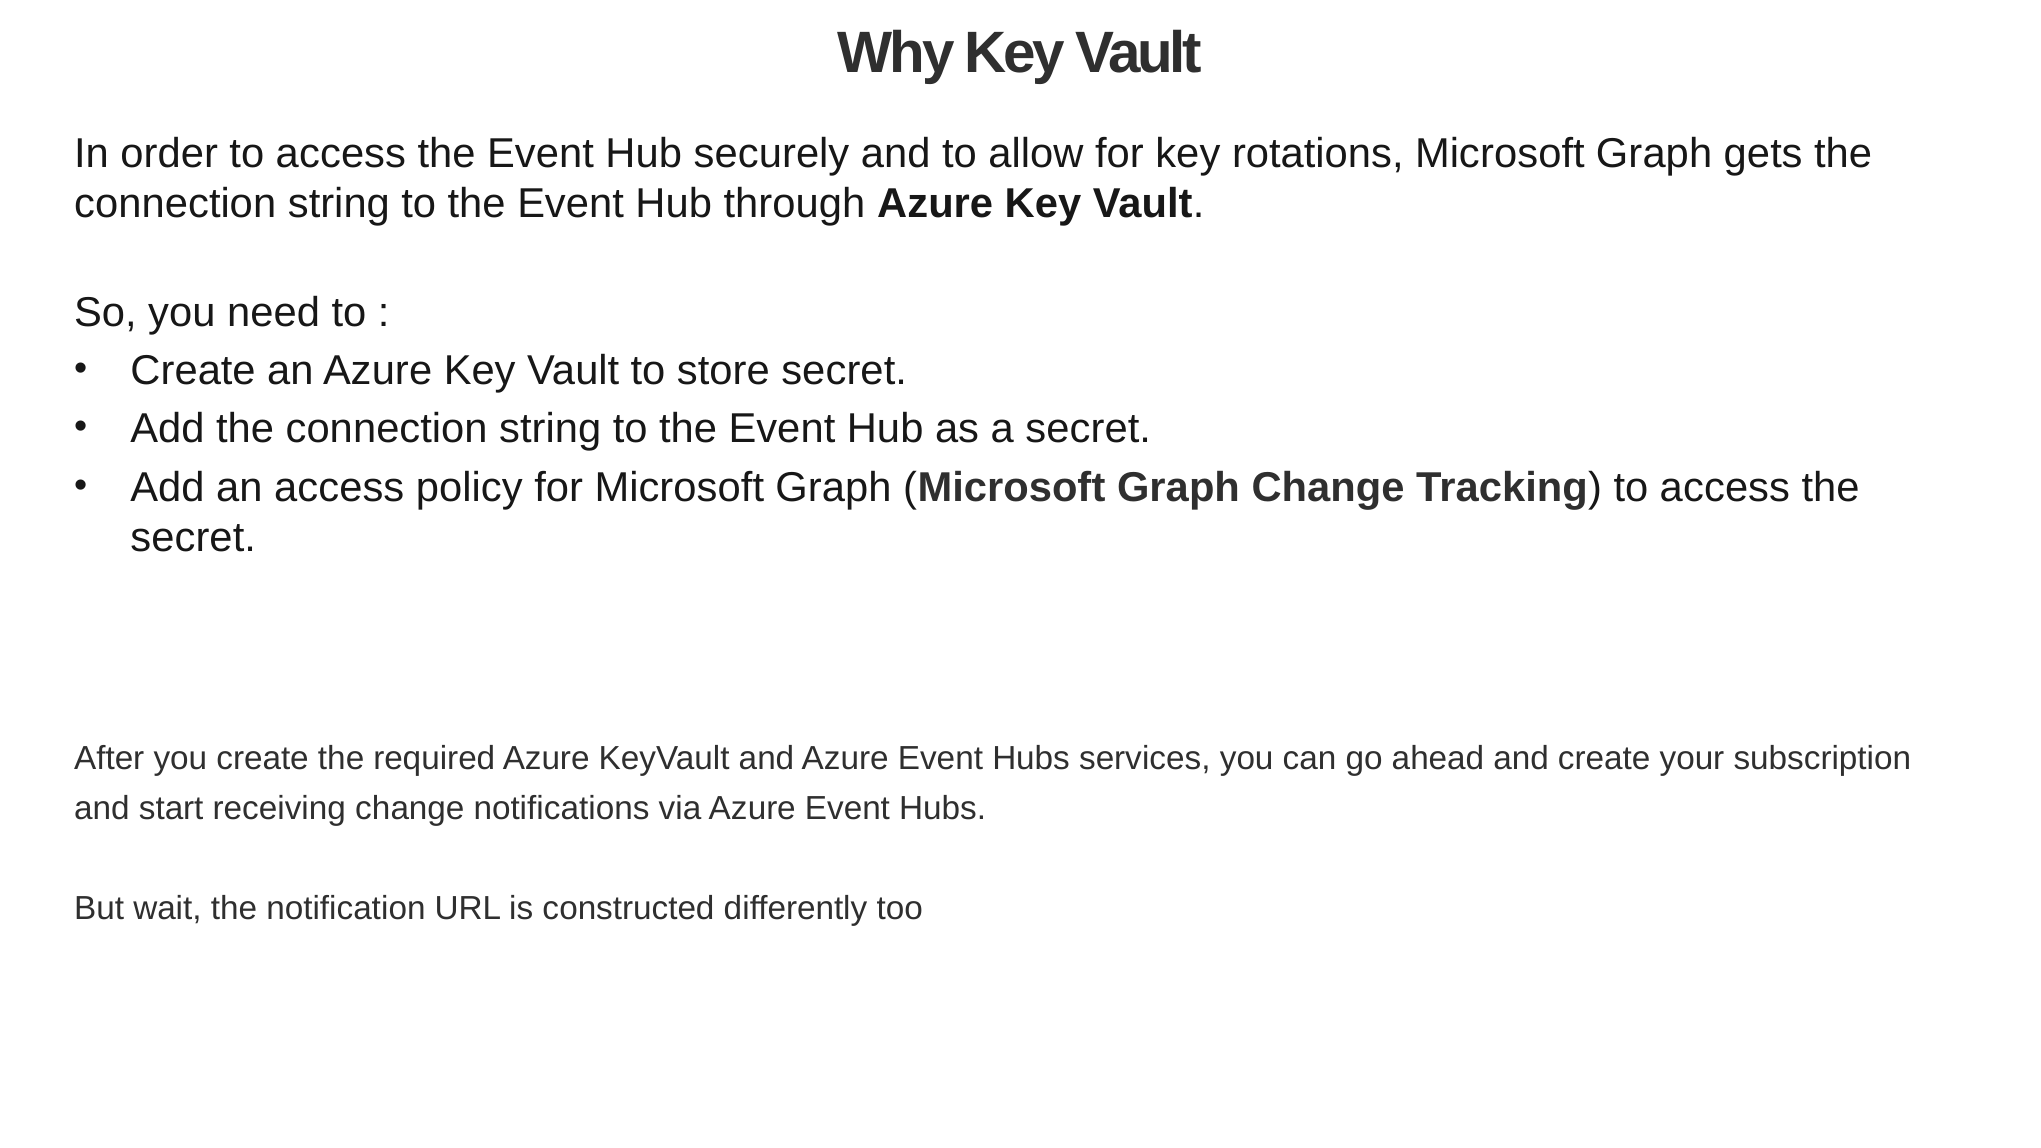

# Why Key Vault
In order to access the Event Hub securely and to allow for key rotations, Microsoft Graph gets the connection string to the Event Hub through Azure Key Vault.
So, you need to :
Create an Azure Key Vault to store secret.
Add the connection string to the Event Hub as a secret.
Add an access policy for Microsoft Graph (Microsoft Graph Change Tracking) to access the secret.

After you create the required Azure KeyVault and Azure Event Hubs services, you can go ahead and create your subscription and start receiving change notifications via Azure Event Hubs.

But wait, the notification URL is constructed differently too